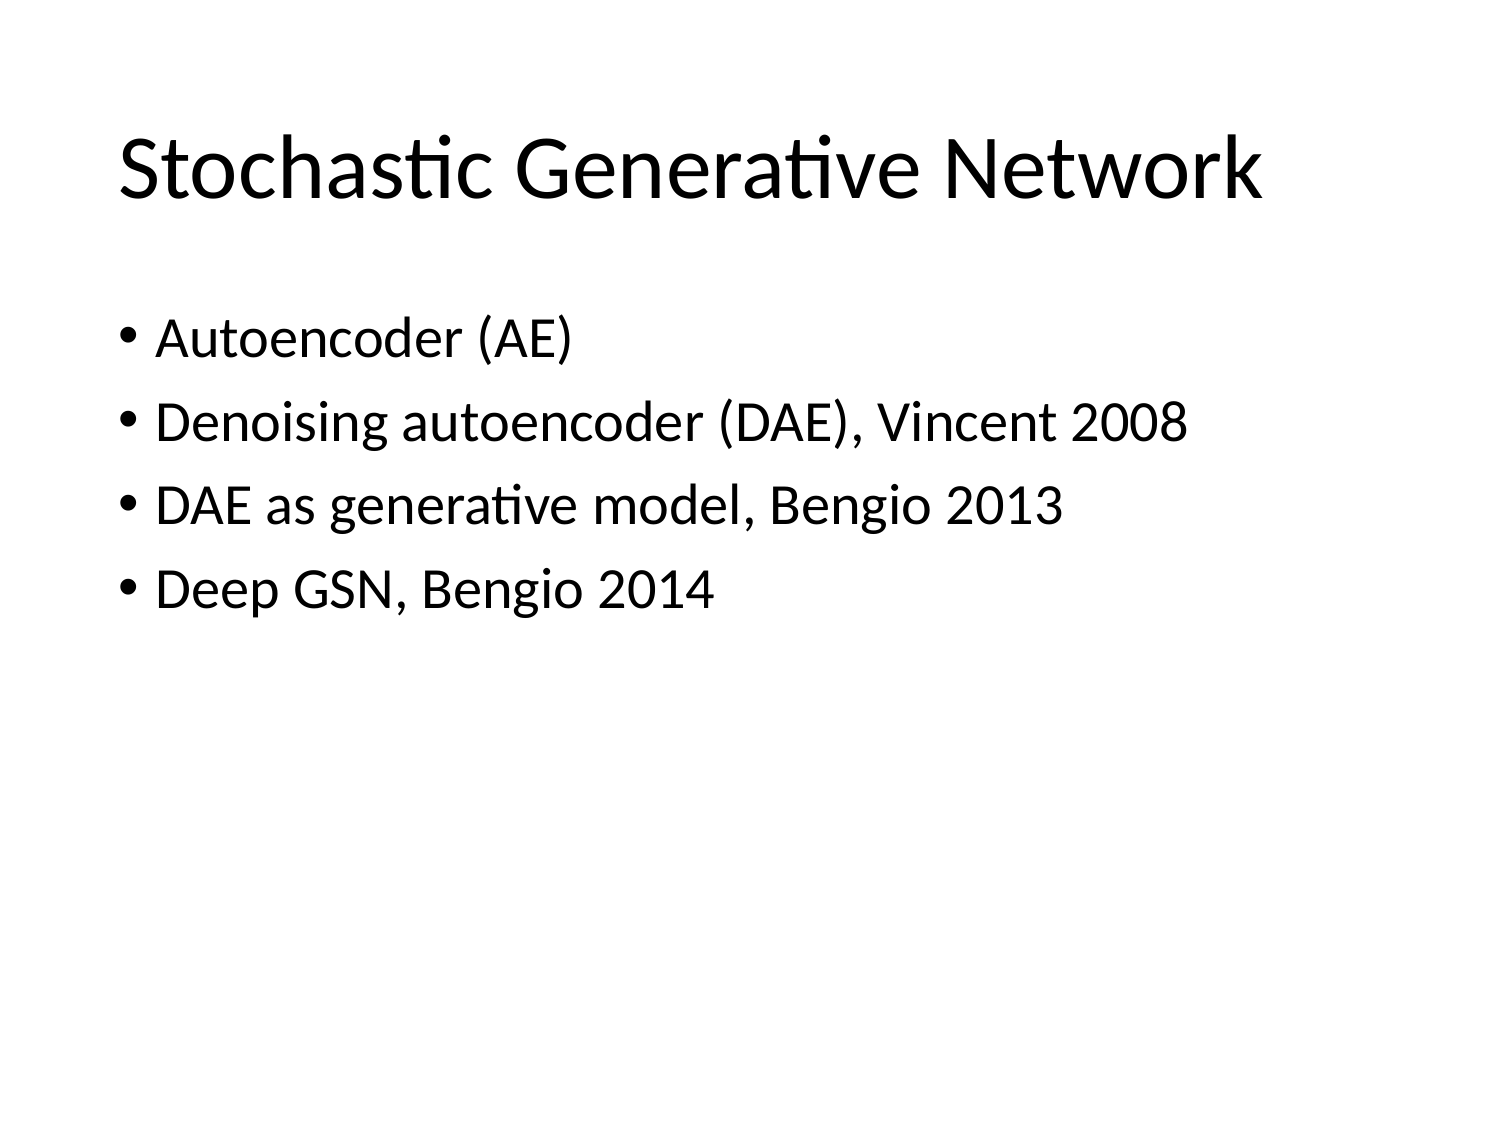

# Stochastic Generative Network
Autoencoder (AE)
Denoising autoencoder (DAE), Vincent 2008
DAE as generative model, Bengio 2013
Deep GSN, Bengio 2014